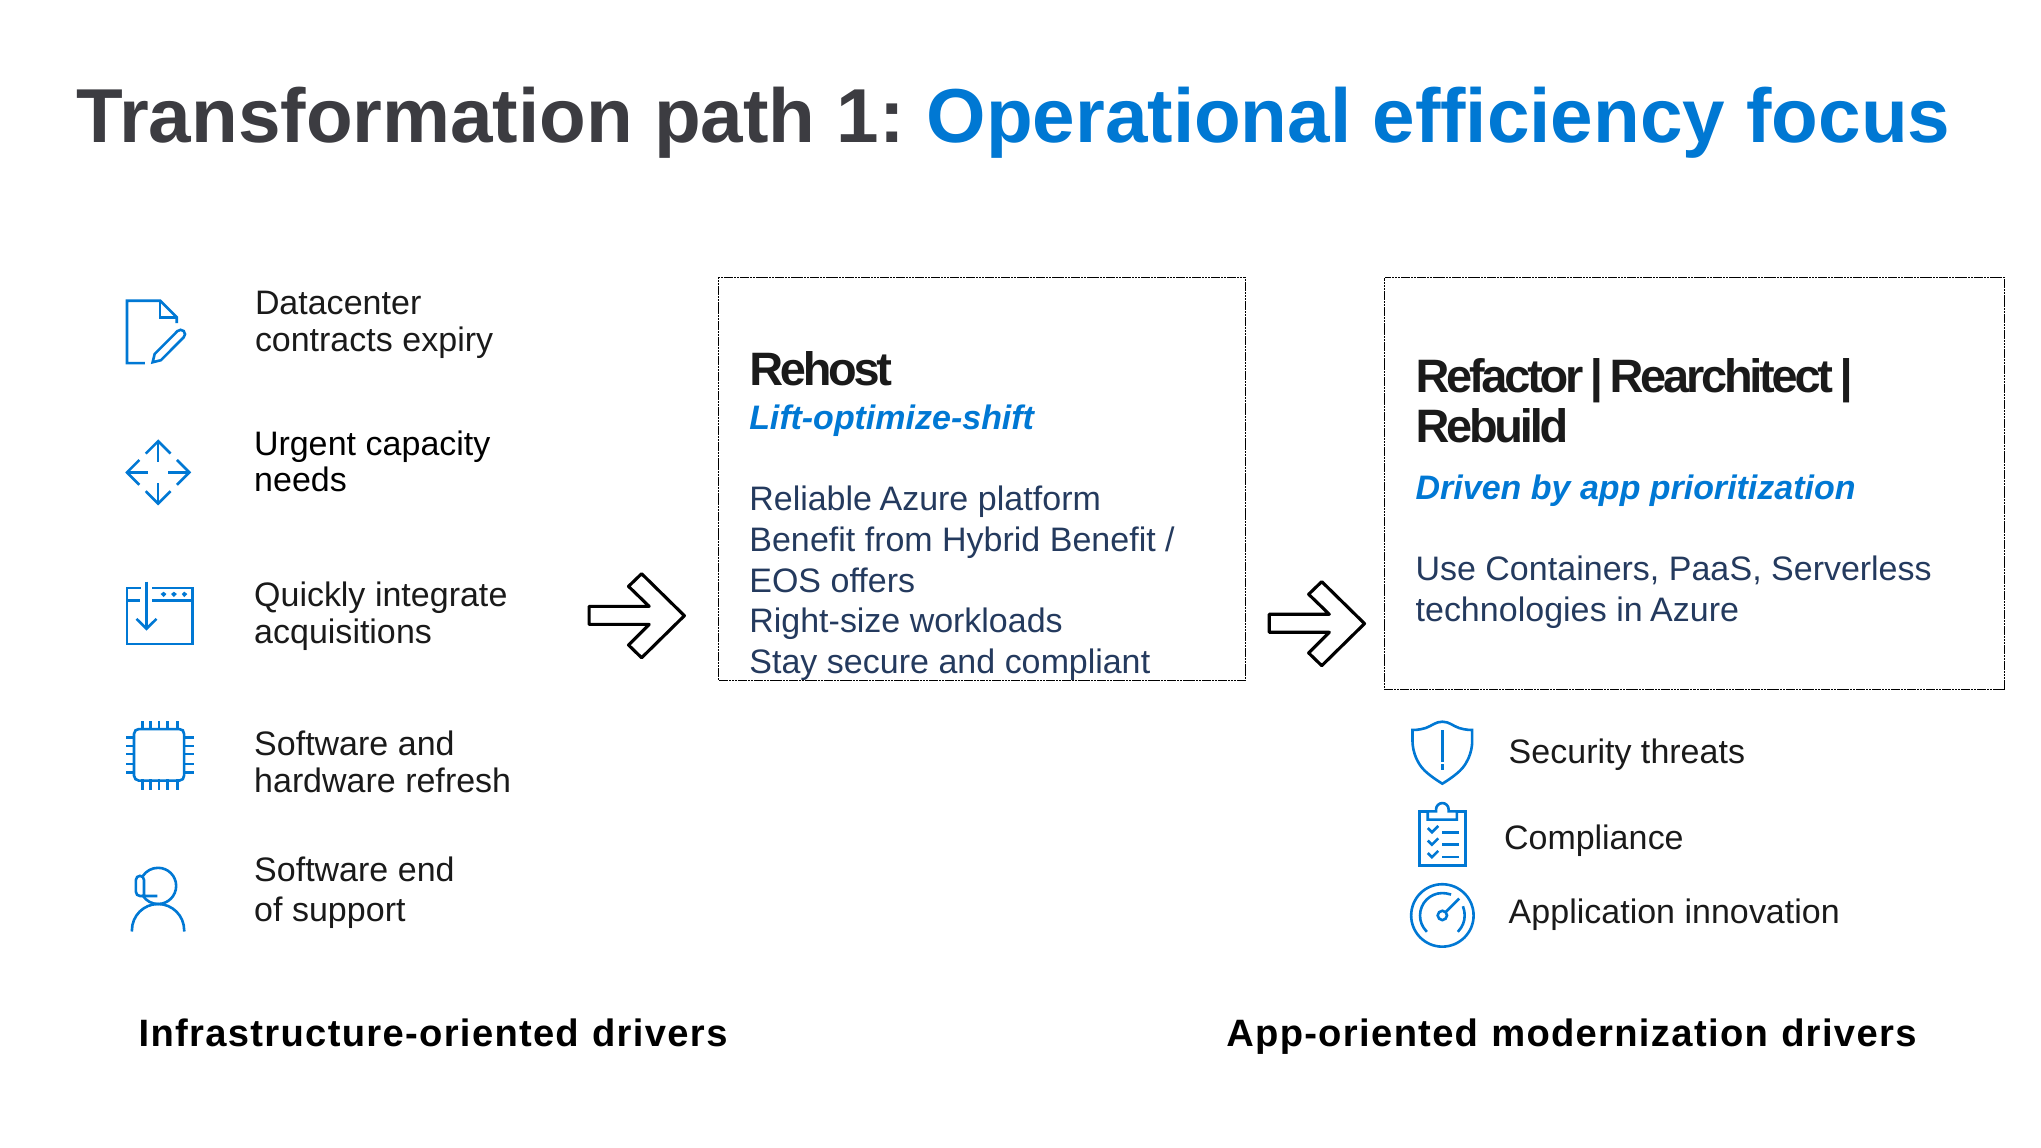

Transformation path 1: Operational efficiency focus
Datacenter contracts expiry

Rehost
Lift-optimize-shift

Reliable Azure platform
Benefit from Hybrid Benefit / EOS offers
Right-size workloads
Stay secure and compliant

Refactor | Rearchitect | Rebuild
Driven by app prioritization

Use Containers, PaaS, Serverless technologies in Azure

Urgent capacity needs

Quickly integrate acquisitions

Software and hardware refresh

Security threats

Compliance
Software end
of support

Application innovation

Infrastructure-oriented drivers
App-oriented modernization drivers